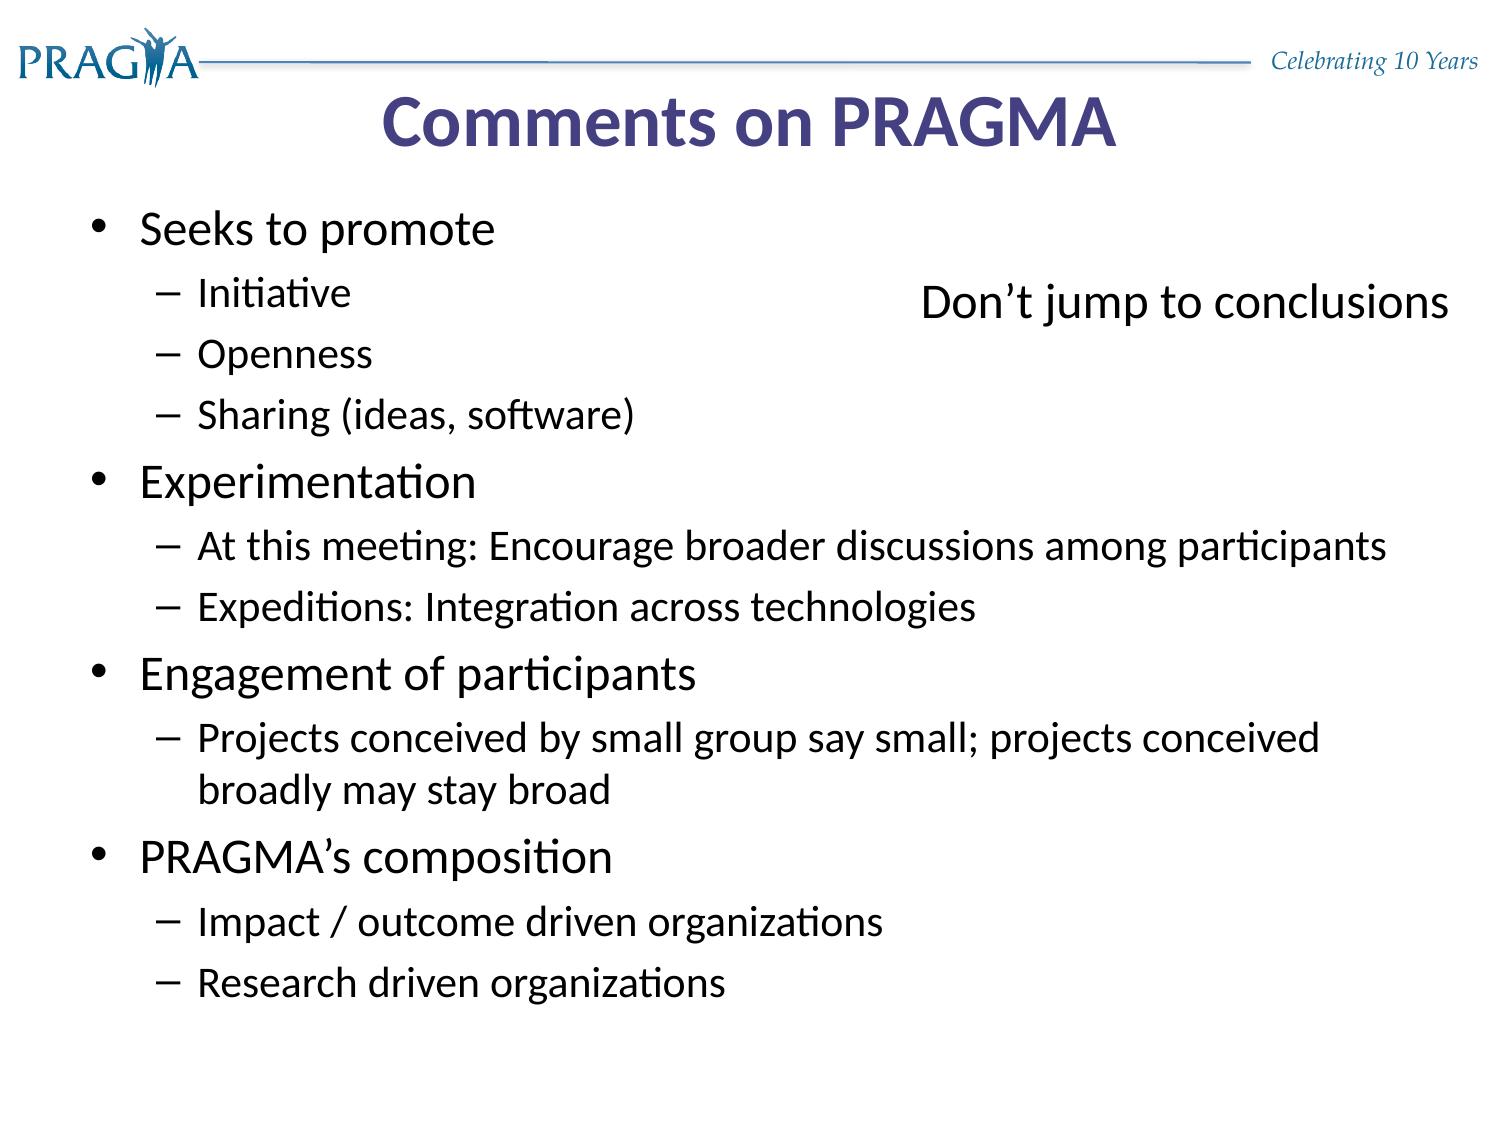

# Comments on PRAGMA
Seeks to promote
Initiative
Openness
Sharing (ideas, software)
Experimentation
At this meeting: Encourage broader discussions among participants
Expeditions: Integration across technologies
Engagement of participants
Projects conceived by small group say small; projects conceived broadly may stay broad
PRAGMA’s composition
Impact / outcome driven organizations
Research driven organizations

Don’t jump to conclusions